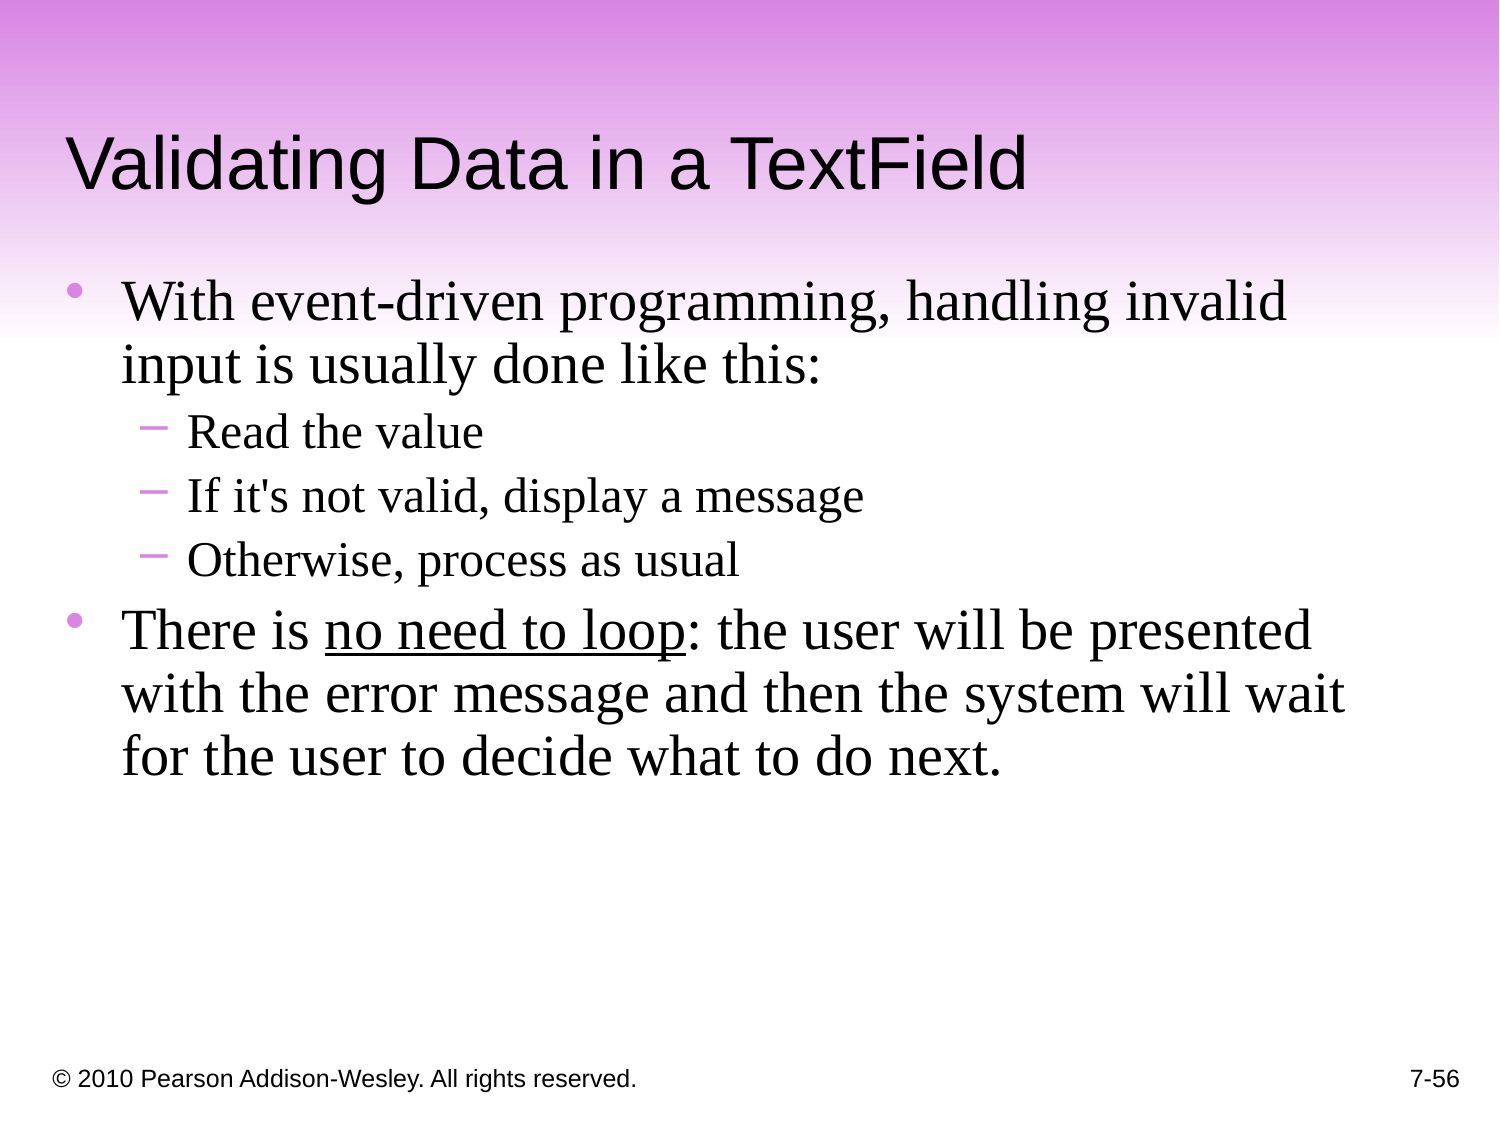

Validating Data in a TextField
With event-driven programming, handling invalid input is usually done like this:
Read the value
If it's not valid, display a message
Otherwise, process as usual
There is no need to loop: the user will be presented with the error message and then the system will wait for the user to decide what to do next.
7-56